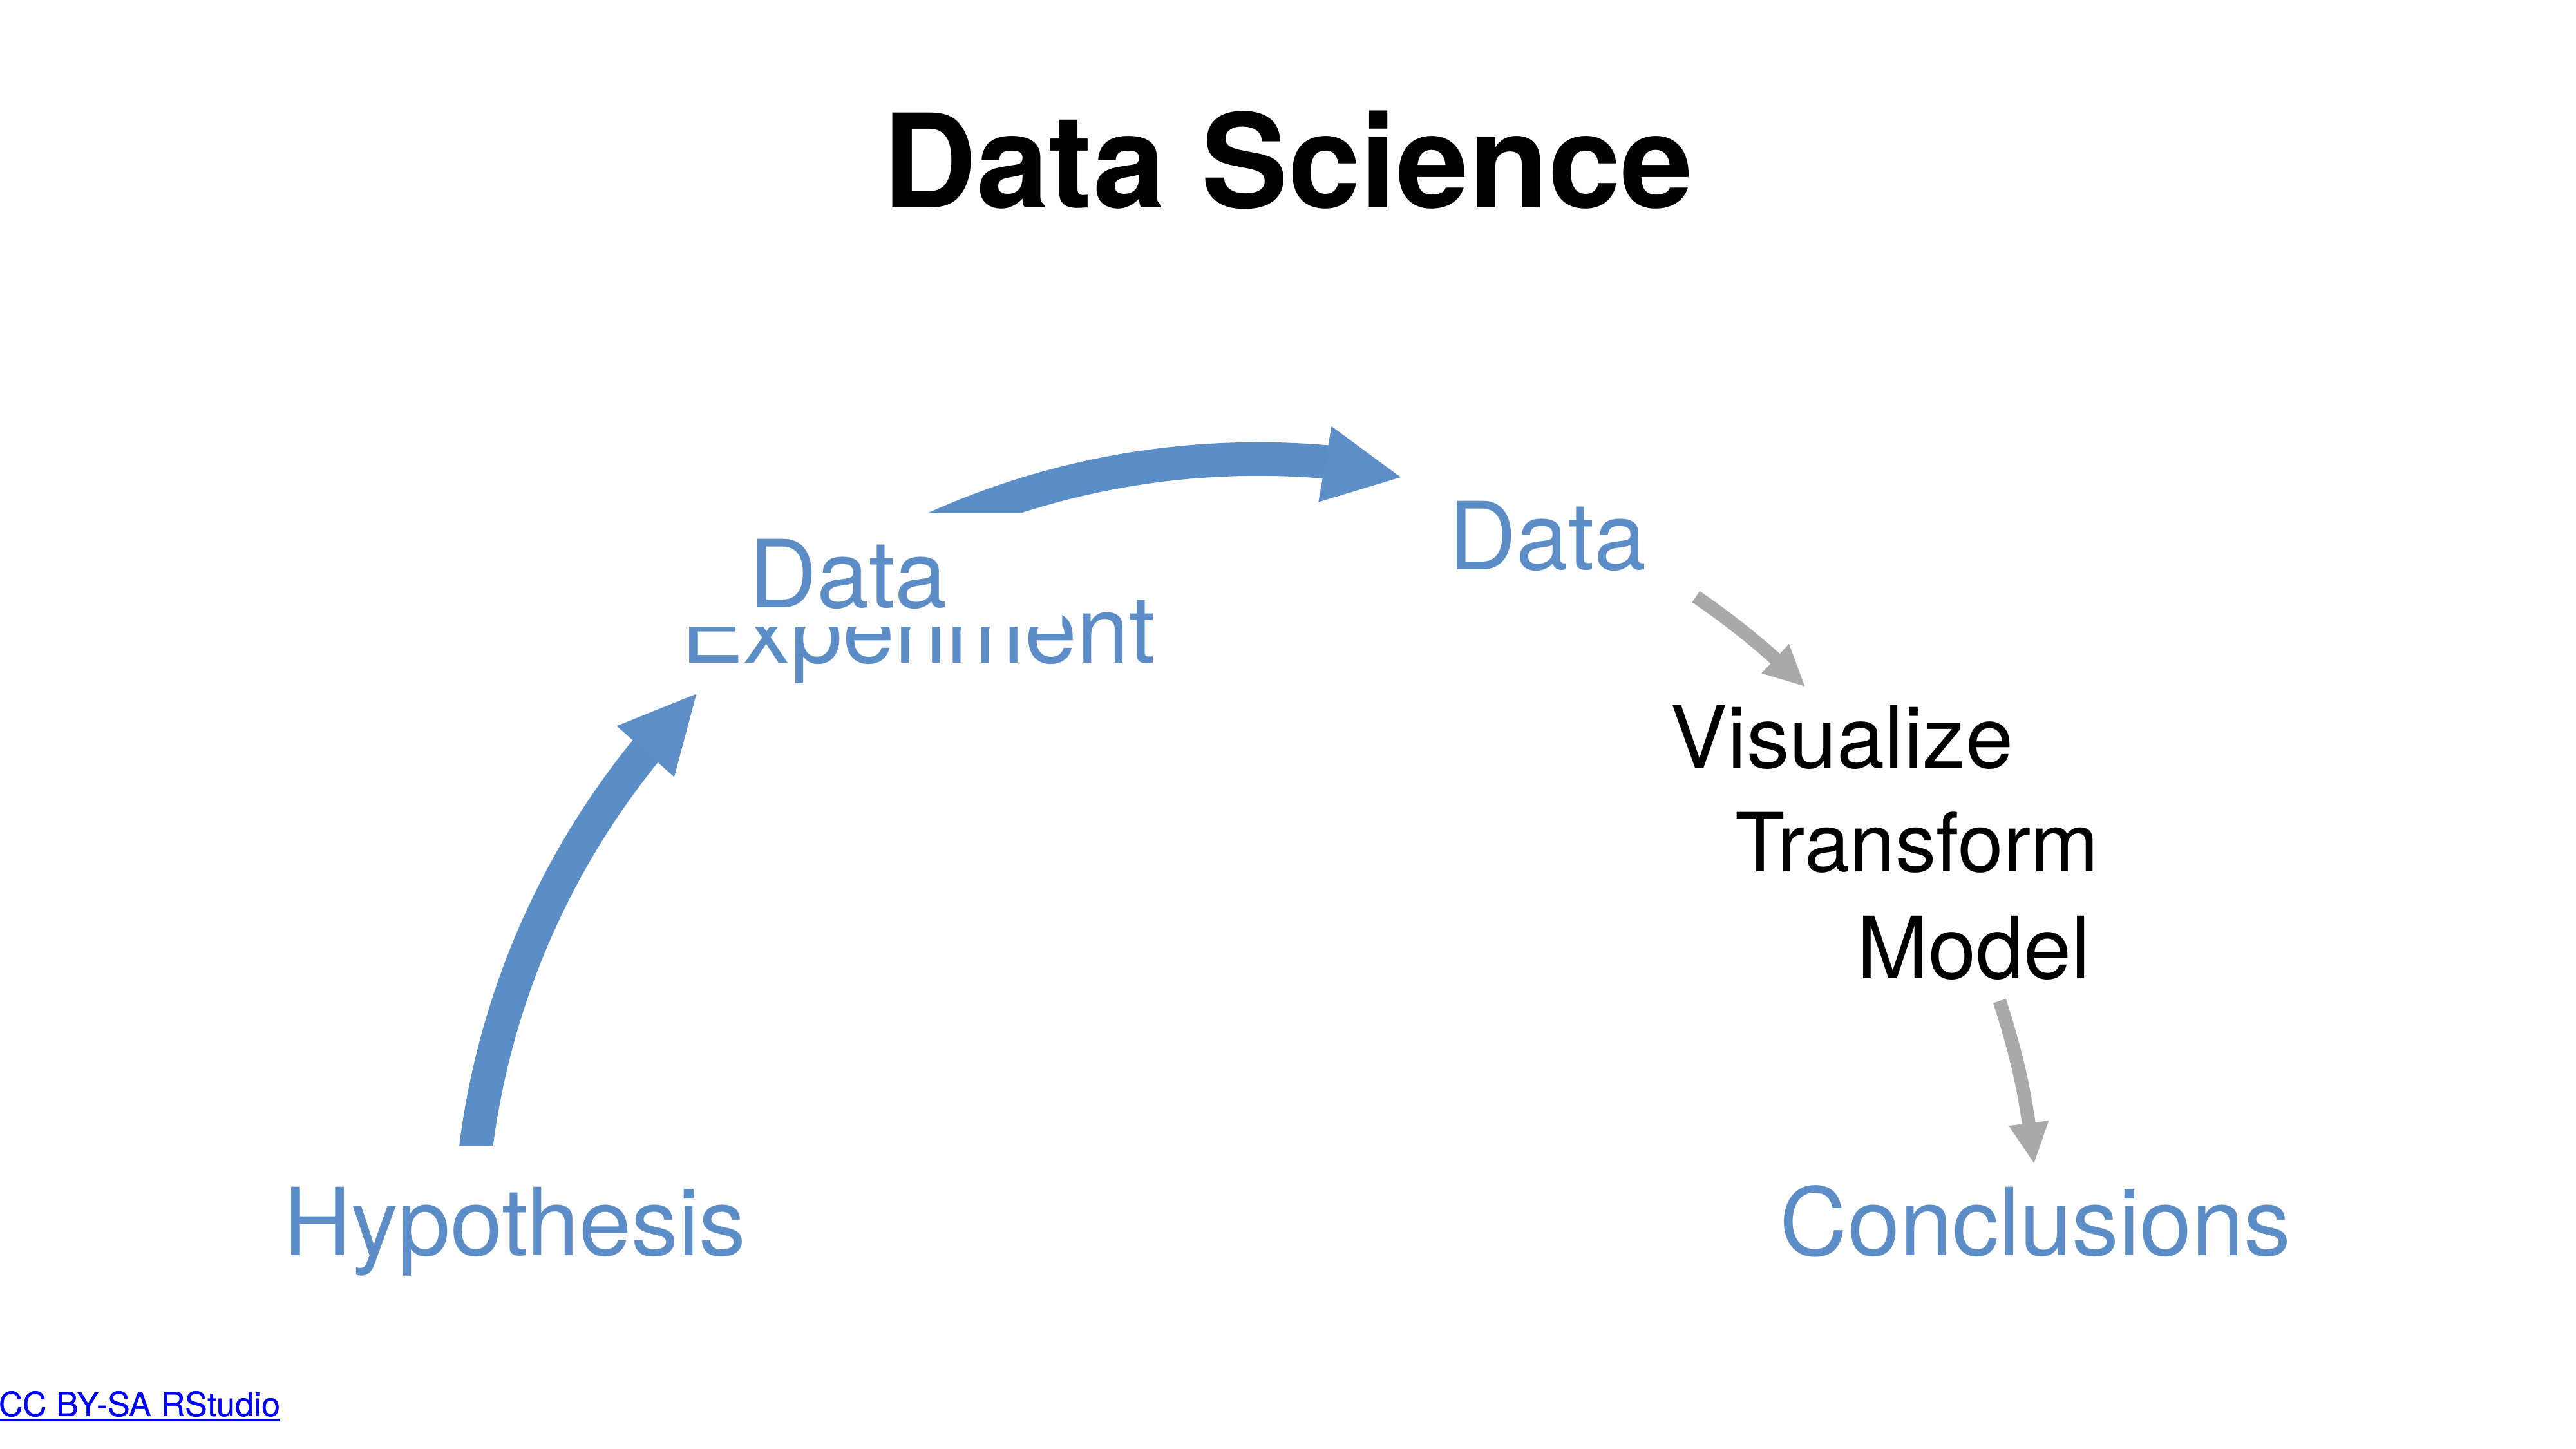

Data Science

Data
Data
Experiment

Visualize
Transform
Model

Hypothesis
Conclusions
15
CC BY-SA RStudio